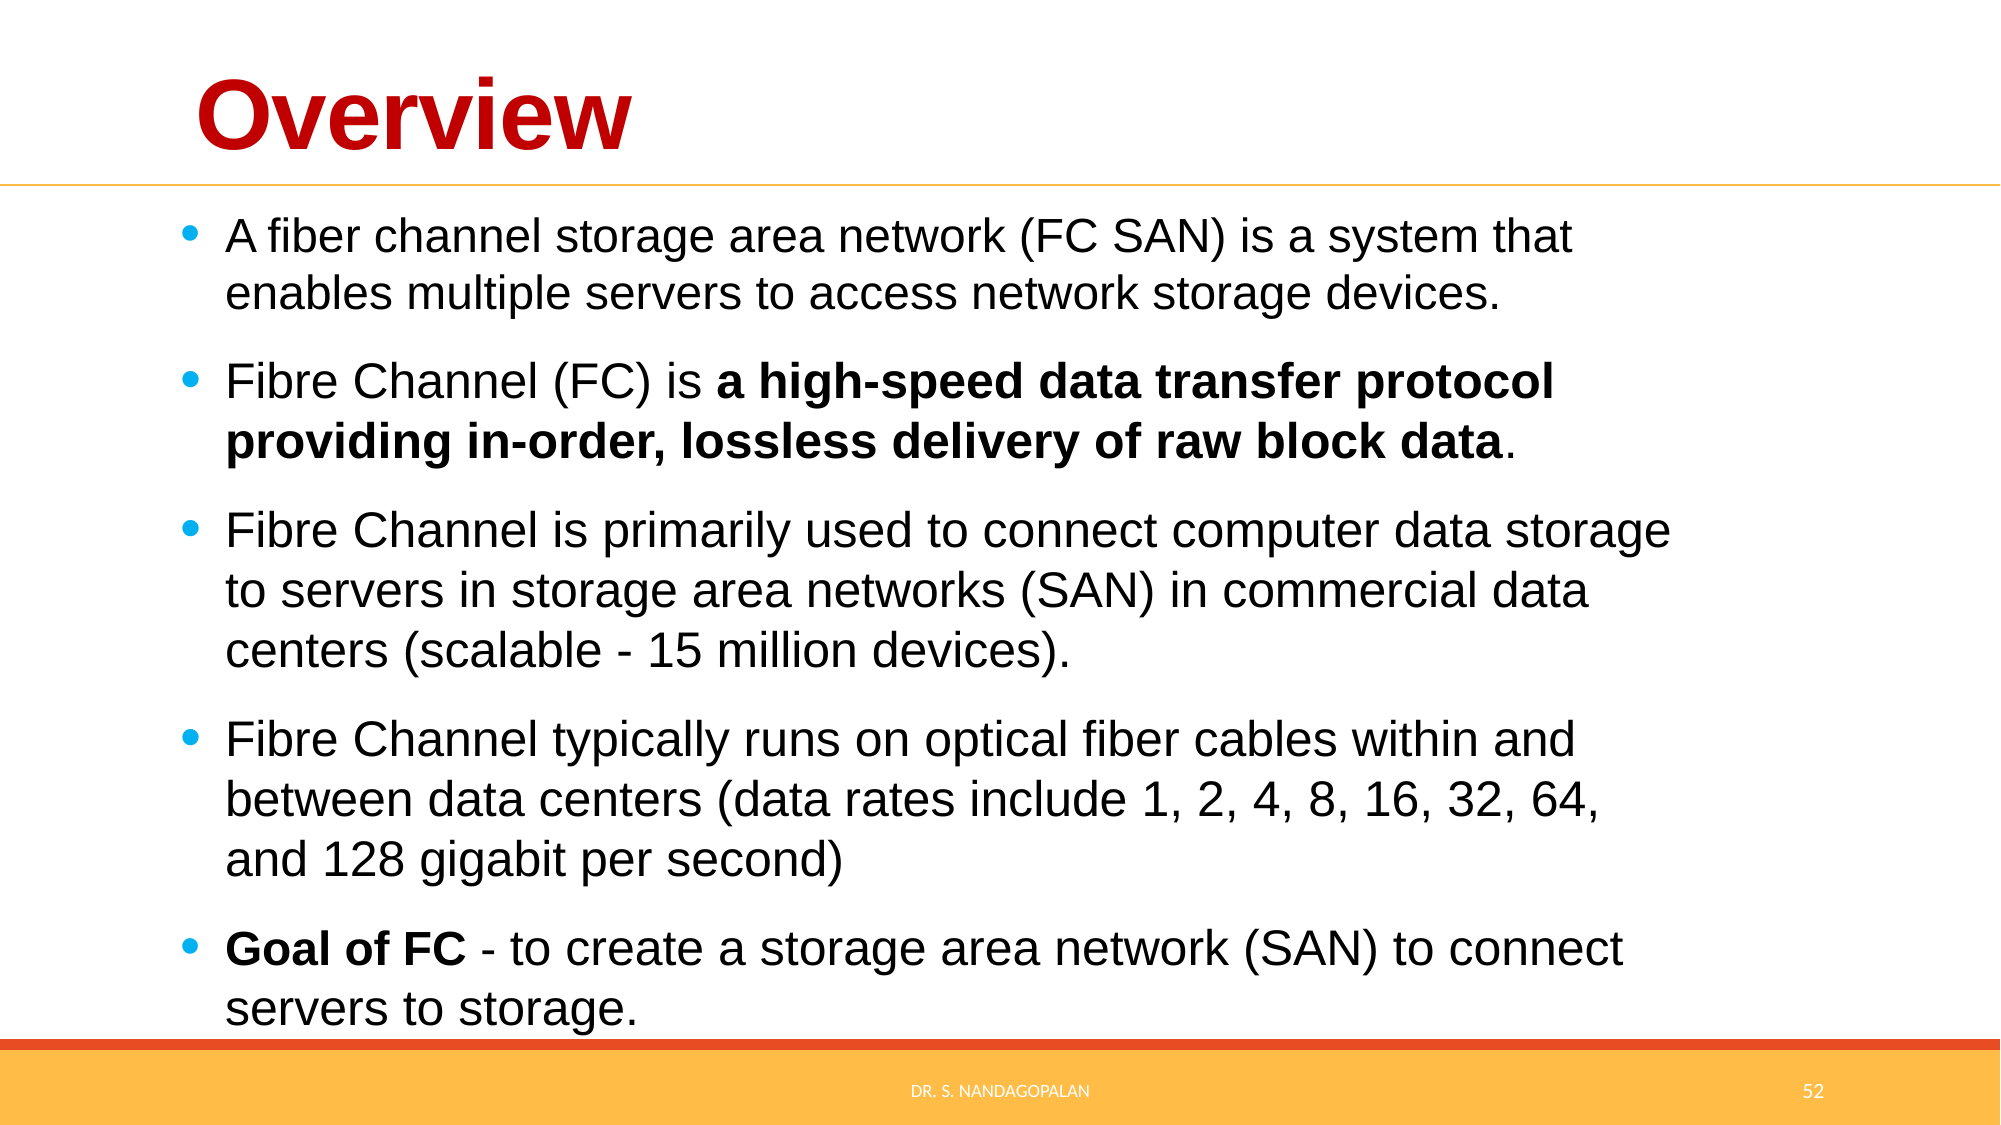

# Overview
A fiber channel storage area network (FC SAN) is a system that enables multiple servers to access network storage devices.
Fibre Channel (FC) is a high-speed data transfer protocol providing in-order, lossless delivery of raw block data.
Fibre Channel is primarily used to connect computer data storage to servers in storage area networks (SAN) in commercial data centers (scalable - 15 million devices).
Fibre Channel typically runs on optical fiber cables within and between data centers (data rates include 1, 2, 4, 8, 16, 32, 64, and 128 gigabit per second)
Goal of FC - to create a storage area network (SAN) to connect servers to storage.
Dr. S. Nandagopalan
52